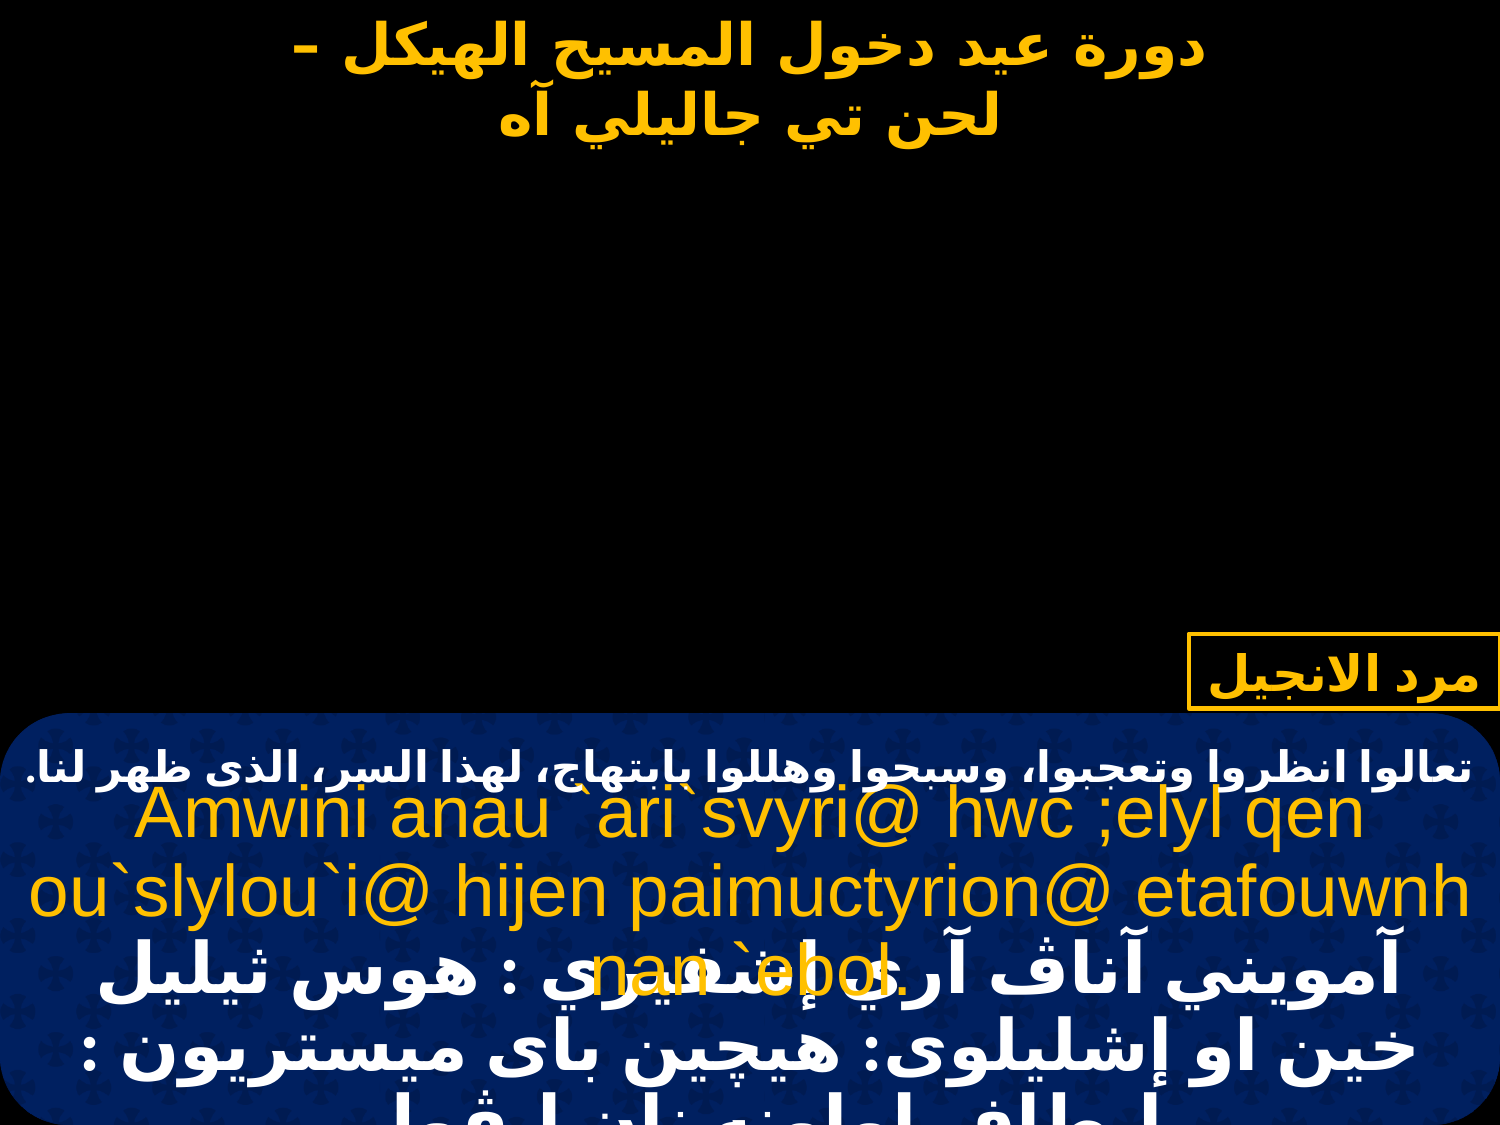

مرد الانجيل
تعالوا انظروا وتعجبوا، وسبحوا وهللوا بابتهاج، لهذا السر، الذى ظهر لنا.
Amwini anau `ari`svyri@ hwc ;elyl qen ou`slylou`i@ hijen paimuctyrion@ etafouwnh nan `ebol.
آمويني آناڤ آري إشفيري : هوس ثيليل خين او إشليلوى: هيچين باى ميستريون : إيطاف اواونه نان إيڤول.